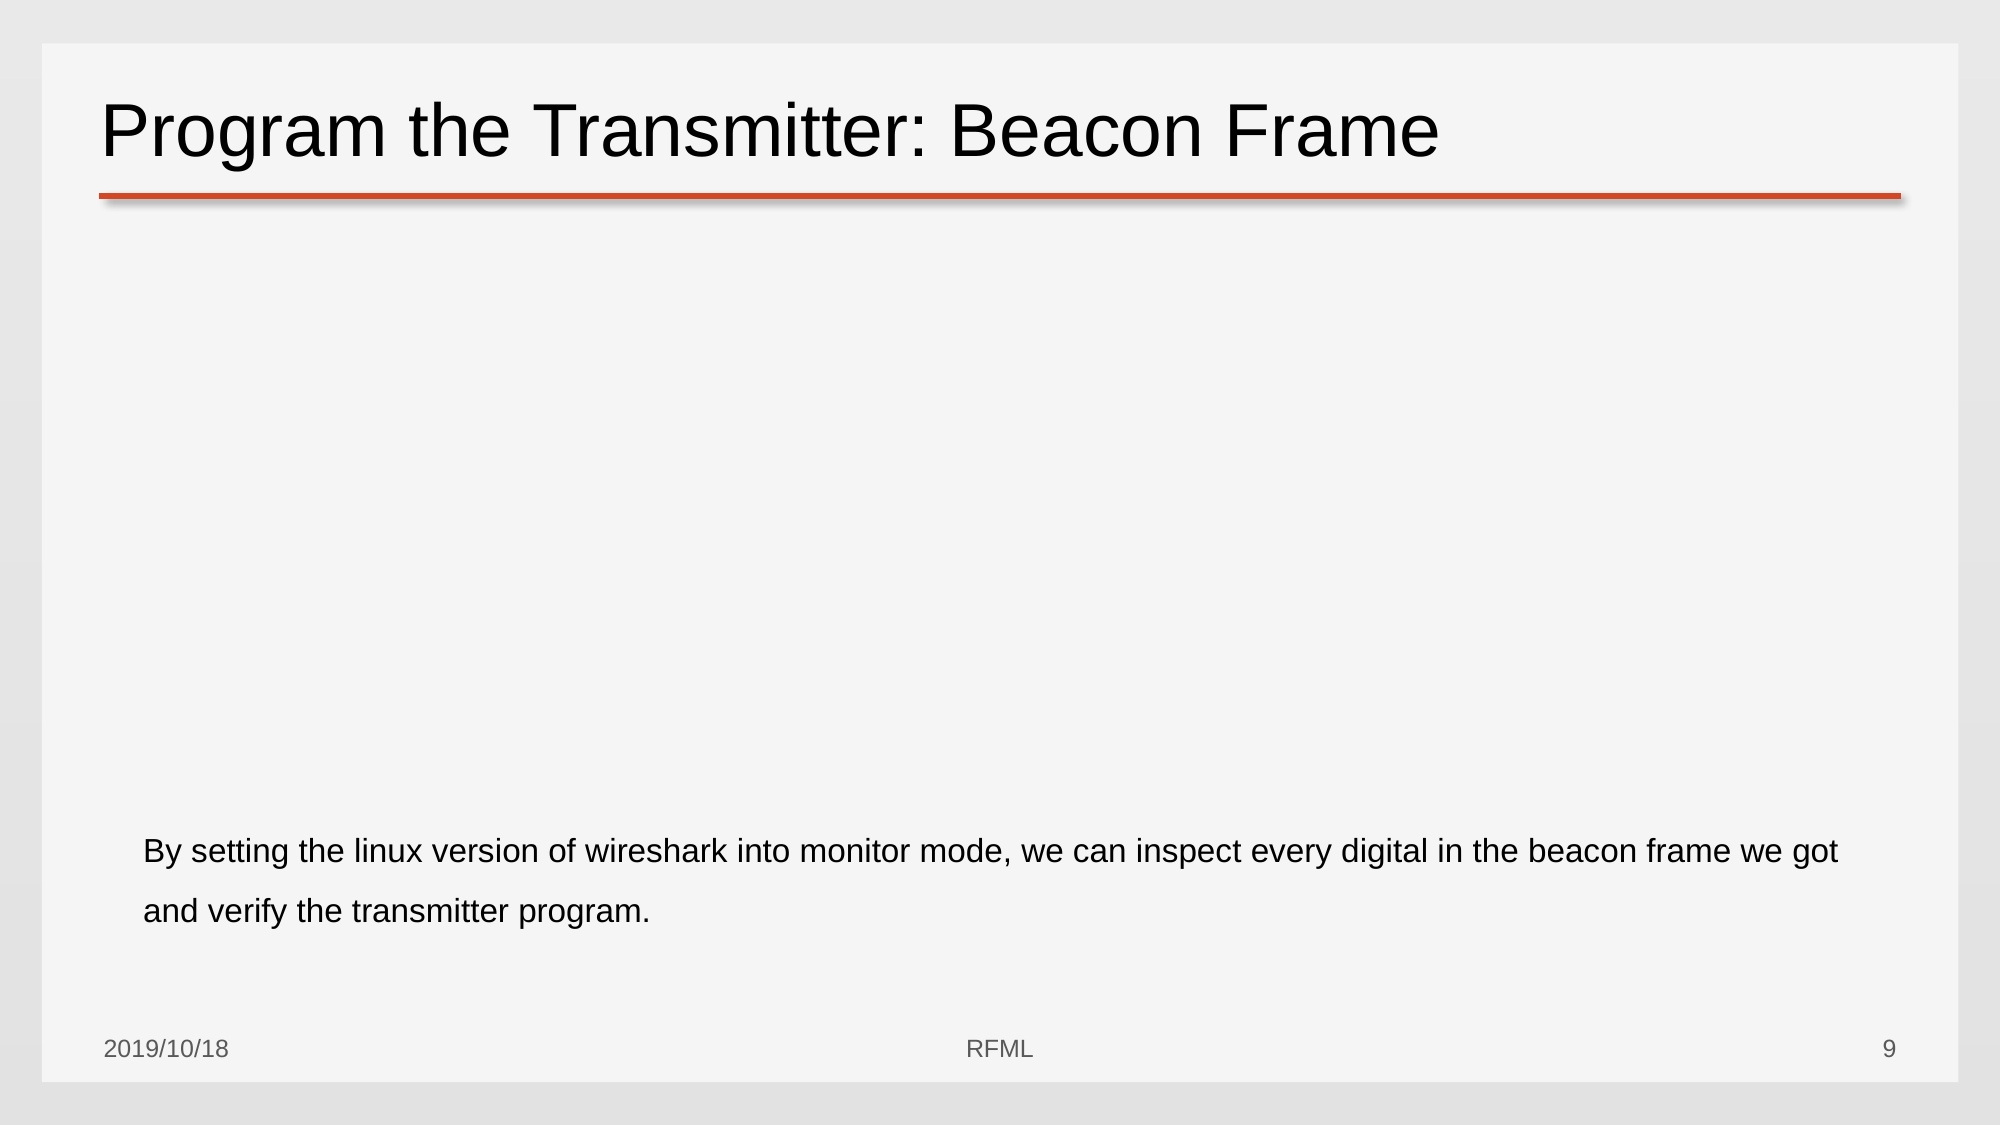

# Program the Transmitter: Beacon Frame

By setting the linux version of wireshark into monitor mode, we can inspect every digital in the beacon frame we got and verify the transmitter program.
2019/10/18
RFML
9